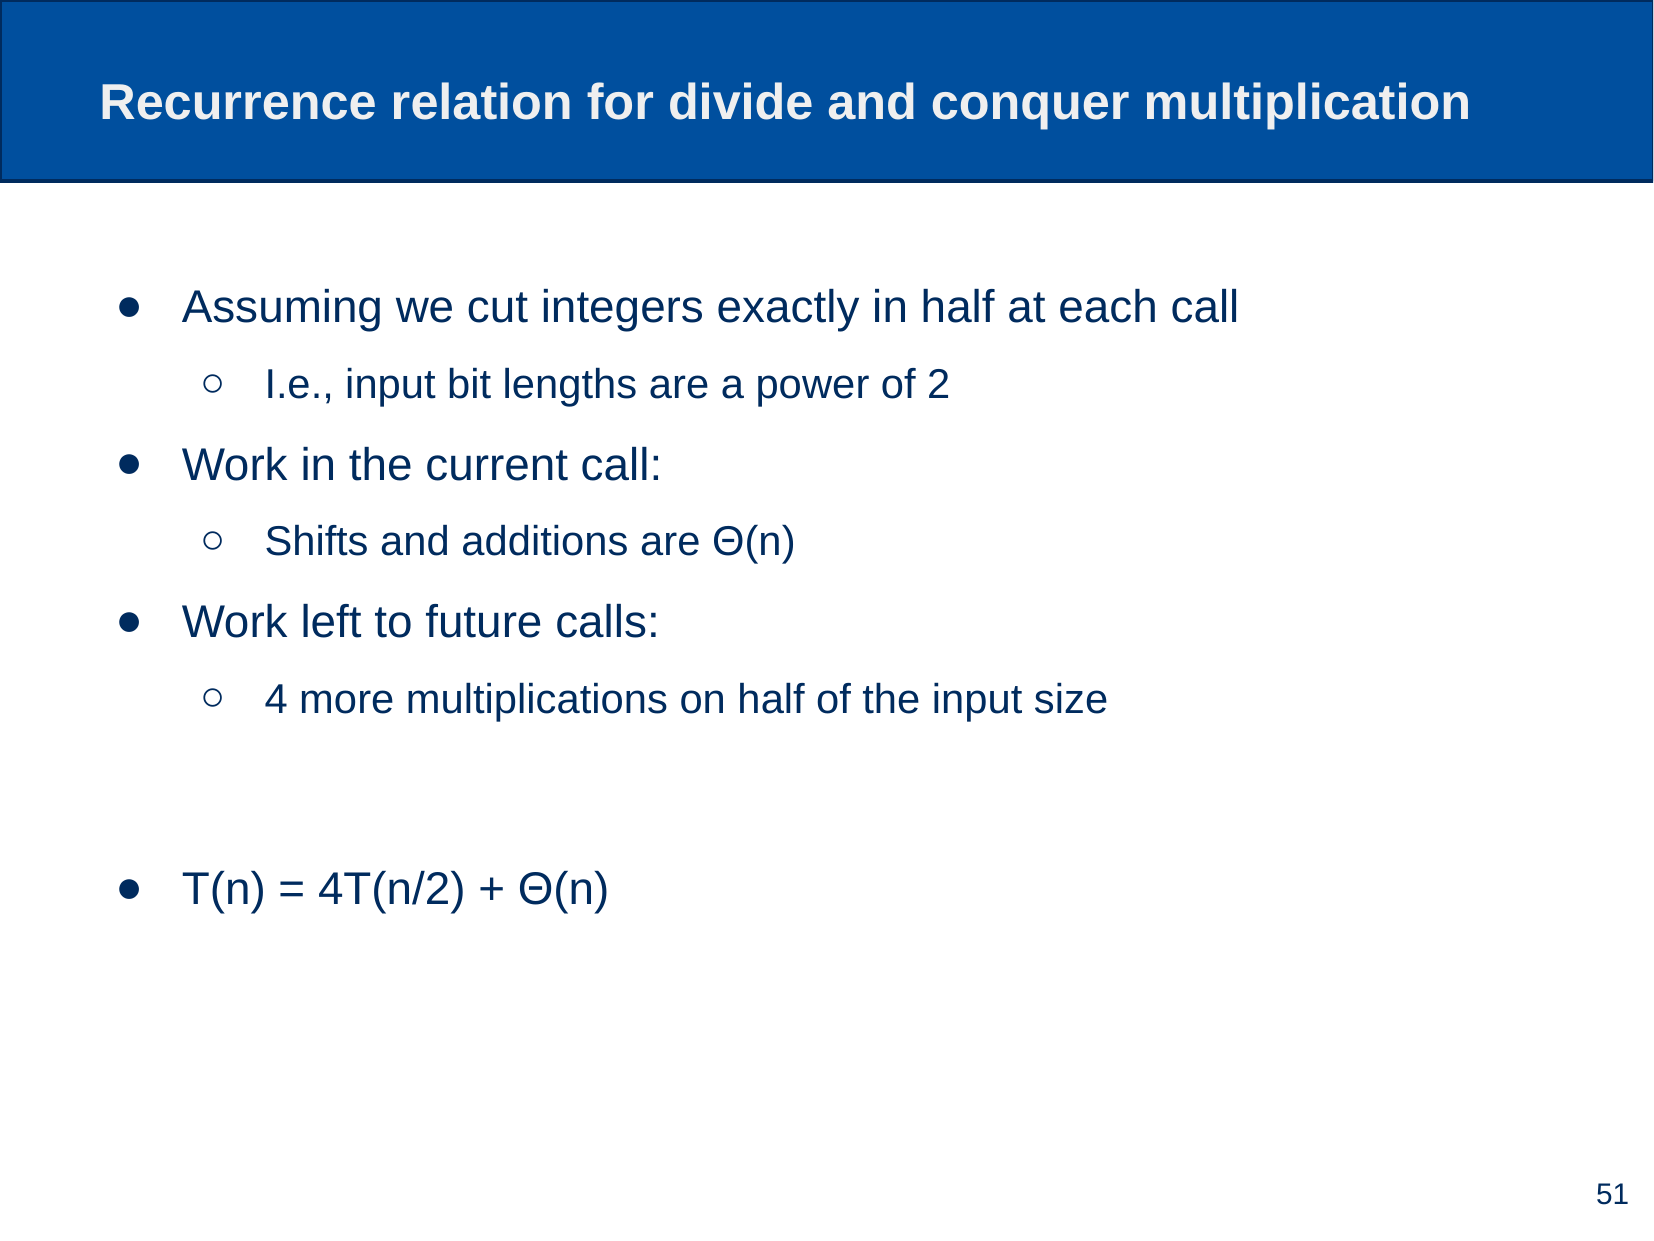

# Recurrence relation for divide and conquer multiplication
Assuming we cut integers exactly in half at each call
I.e., input bit lengths are a power of 2
Work in the current call:
Shifts and additions are Θ(n)
Work left to future calls:
4 more multiplications on half of the input size

T(n) = 4T(n/2) + Θ(n)
51